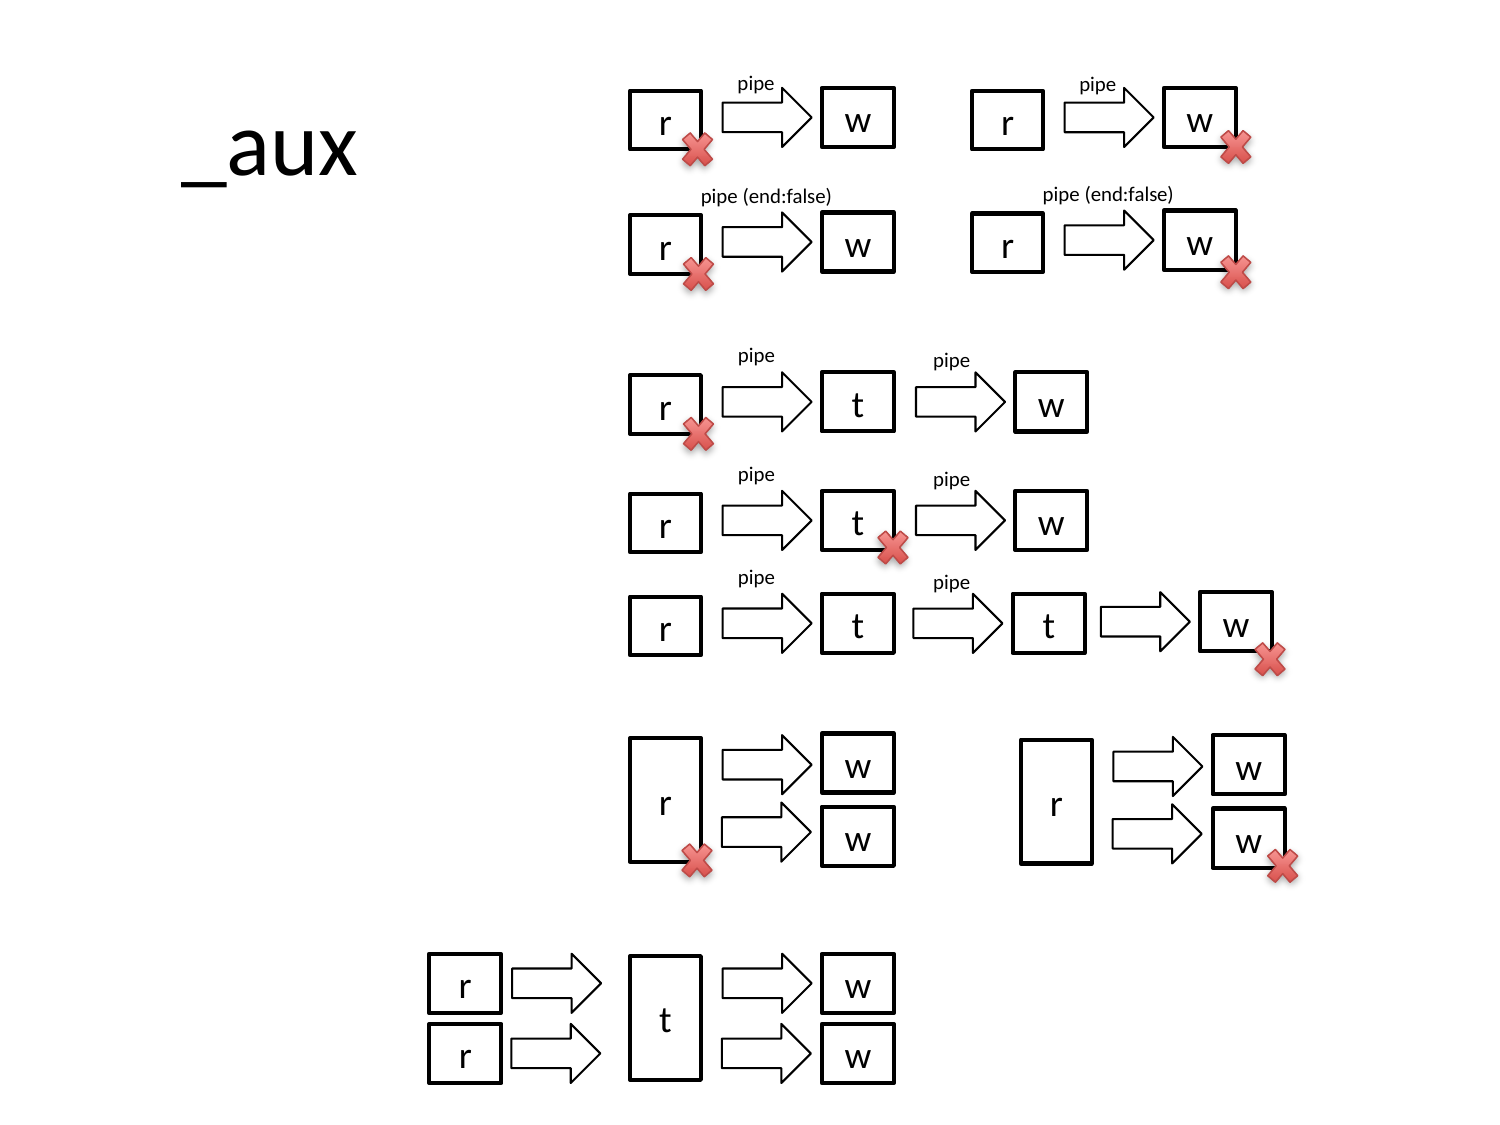

# _aux
pipe
pipe

w

w
r
r

pipe (end:false)
pipe (end:false)

w

w
r
r

pipe
pipe

t

w
r

pipe
pipe

t

w
r

pipe
pipe

w

t

t
r

w

w

r
r

w
w

r
w
t

r
w